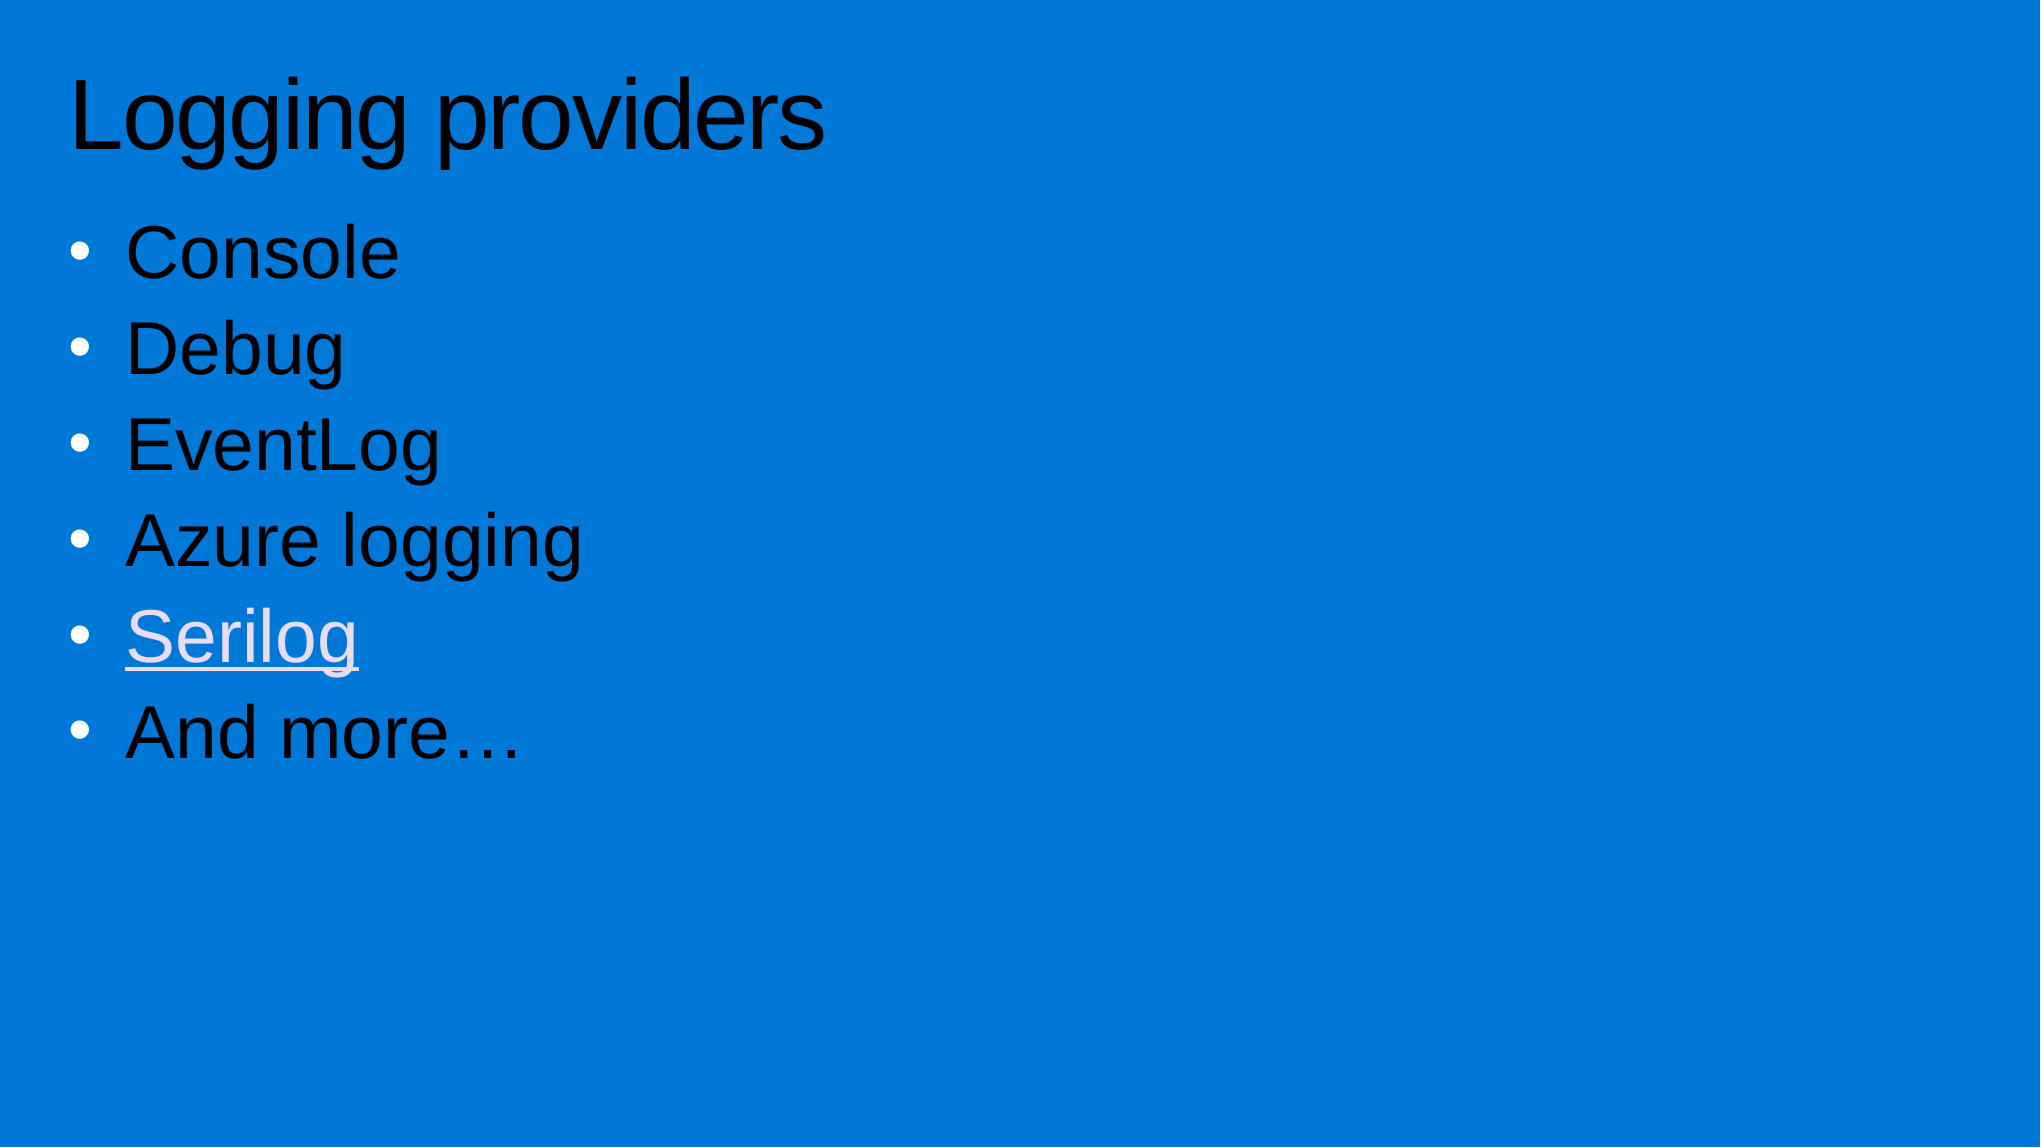

# Logging providers
Console
Debug
EventLog
Azure logging
Serilog
And more…